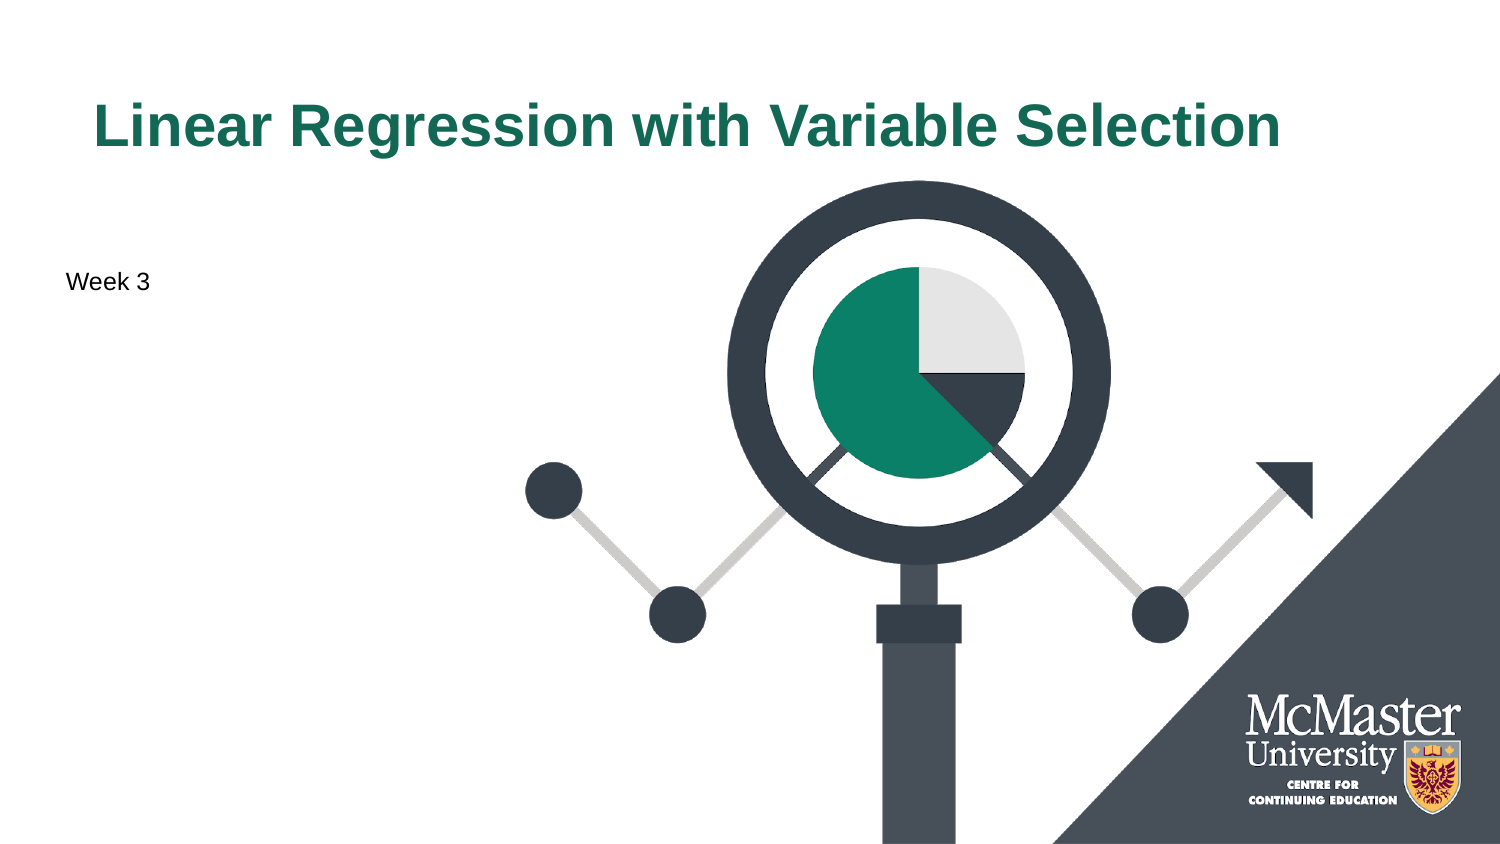

# Linear Regression with Variable Selection

Week 3